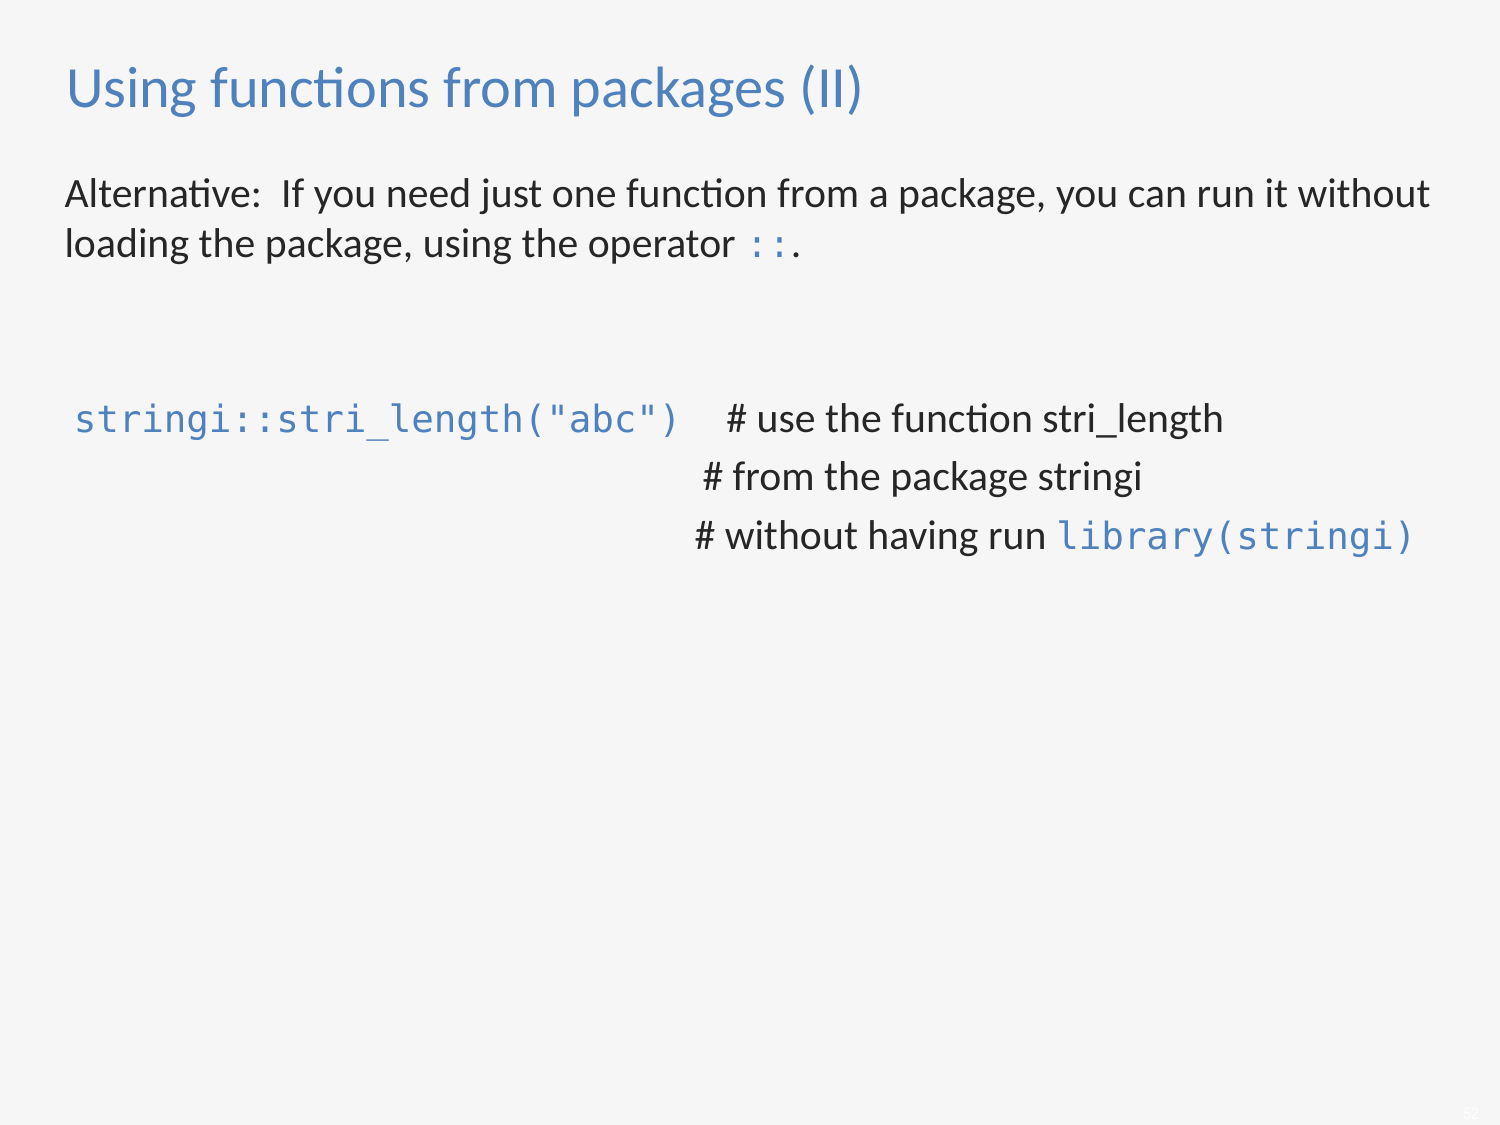

Using functions from packages (II)
Alternative:  If you need just one function from a package, you can run it without loading the package, using the operator ::.

 stringi::stri_length("abc")  # use the function stri_length
				    # from the package stringi
 			        # without having run library(stringi)